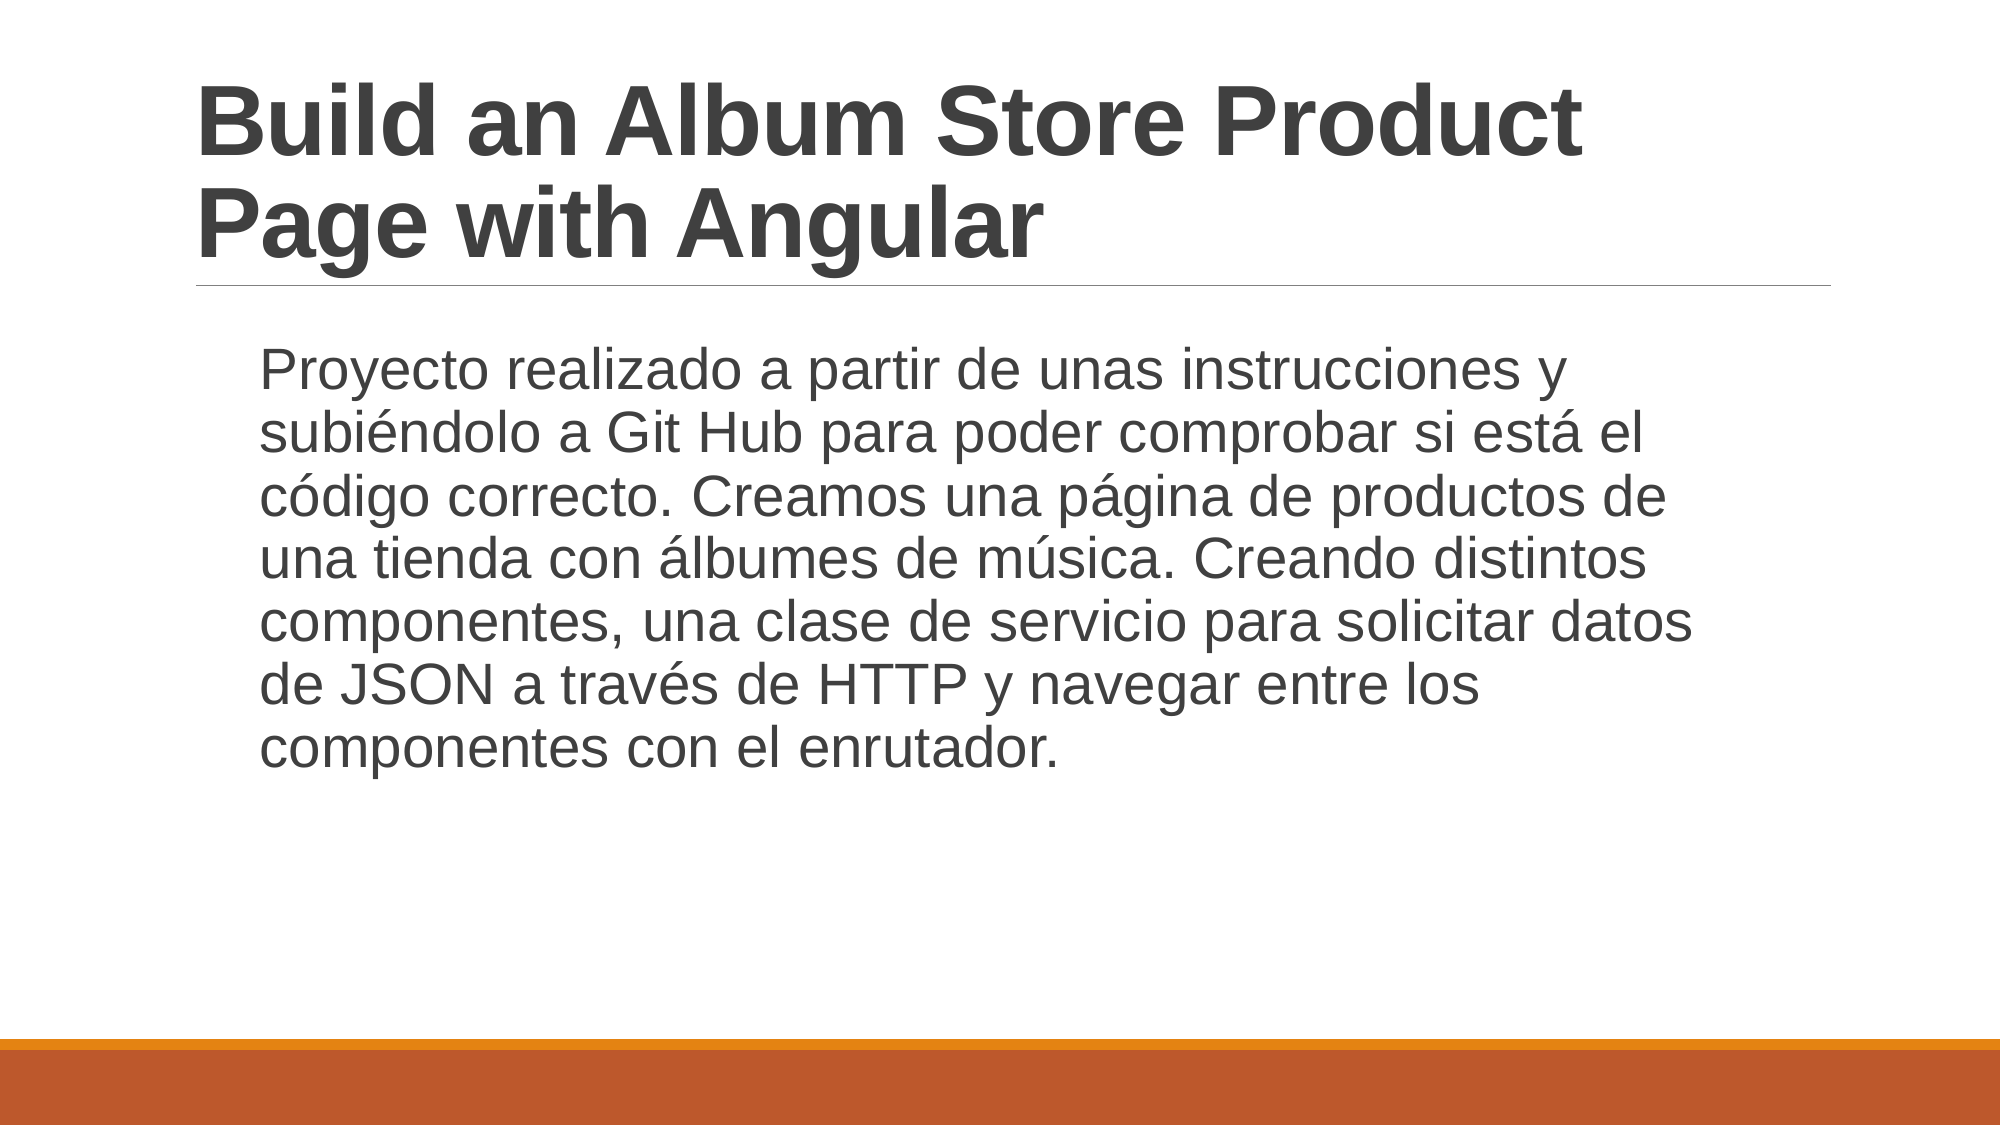

# Build an Album Store Product Page with Angular
Proyecto realizado a partir de unas instrucciones y subiéndolo a Git Hub para poder comprobar si está el código correcto. Creamos una página de productos de una tienda con álbumes de música. Creando distintos componentes, una clase de servicio para solicitar datos de JSON a través de HTTP y navegar entre los componentes con el enrutador.